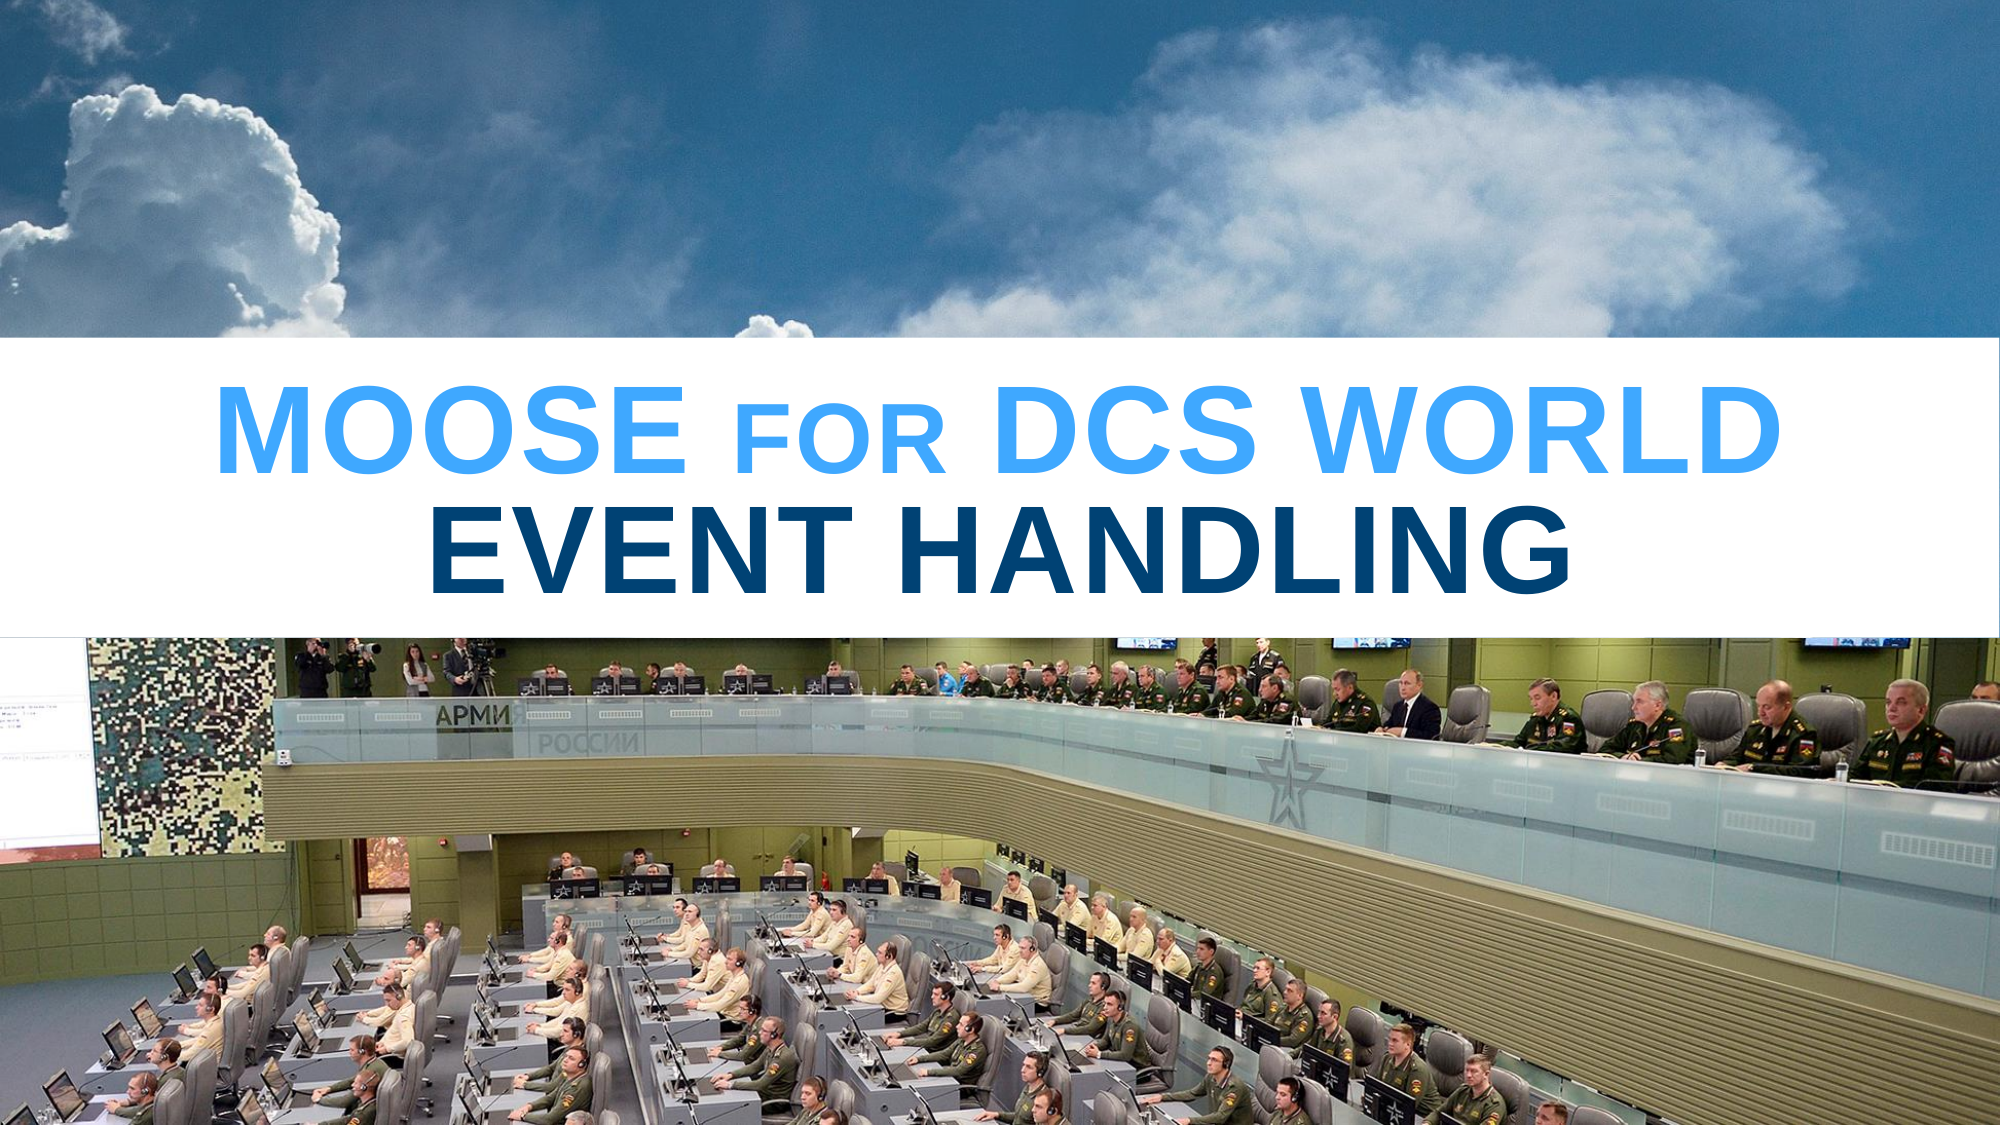

# moose for dcs world EVENT HANDLING